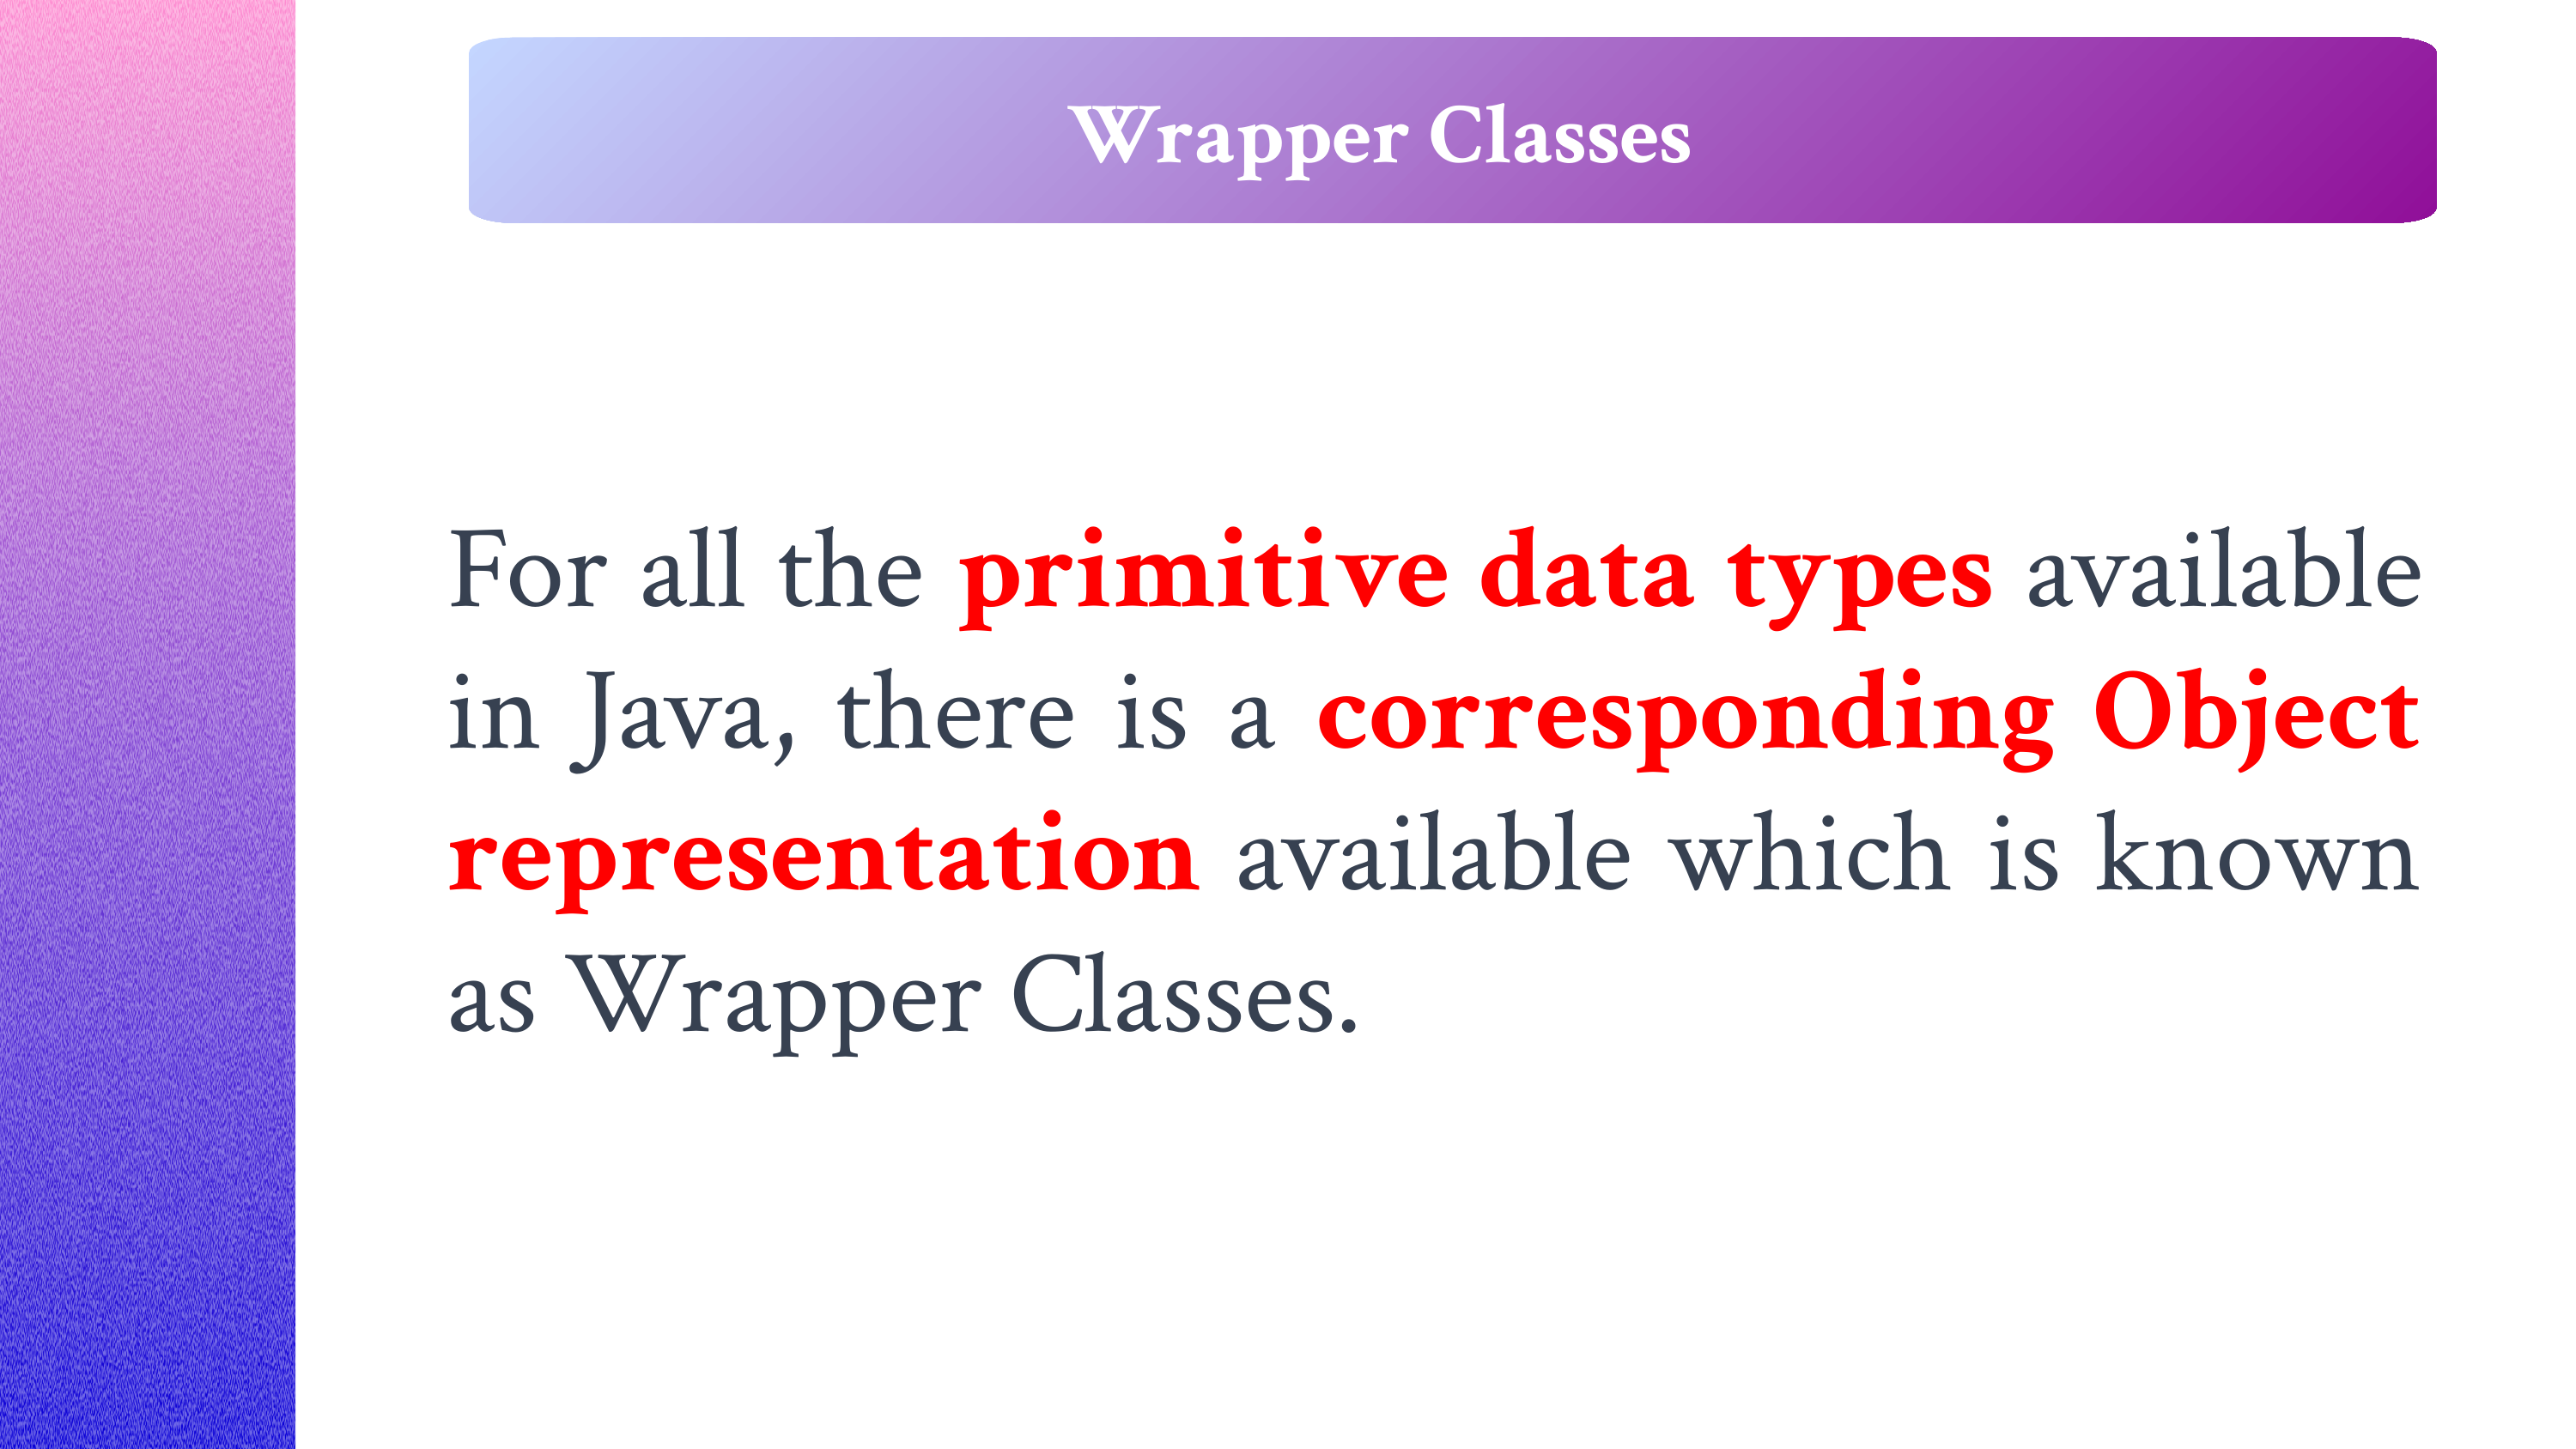

Wrapper Classes
For all the primitive data types available in Java, there is a corresponding Object representation available which is known as Wrapper Classes.